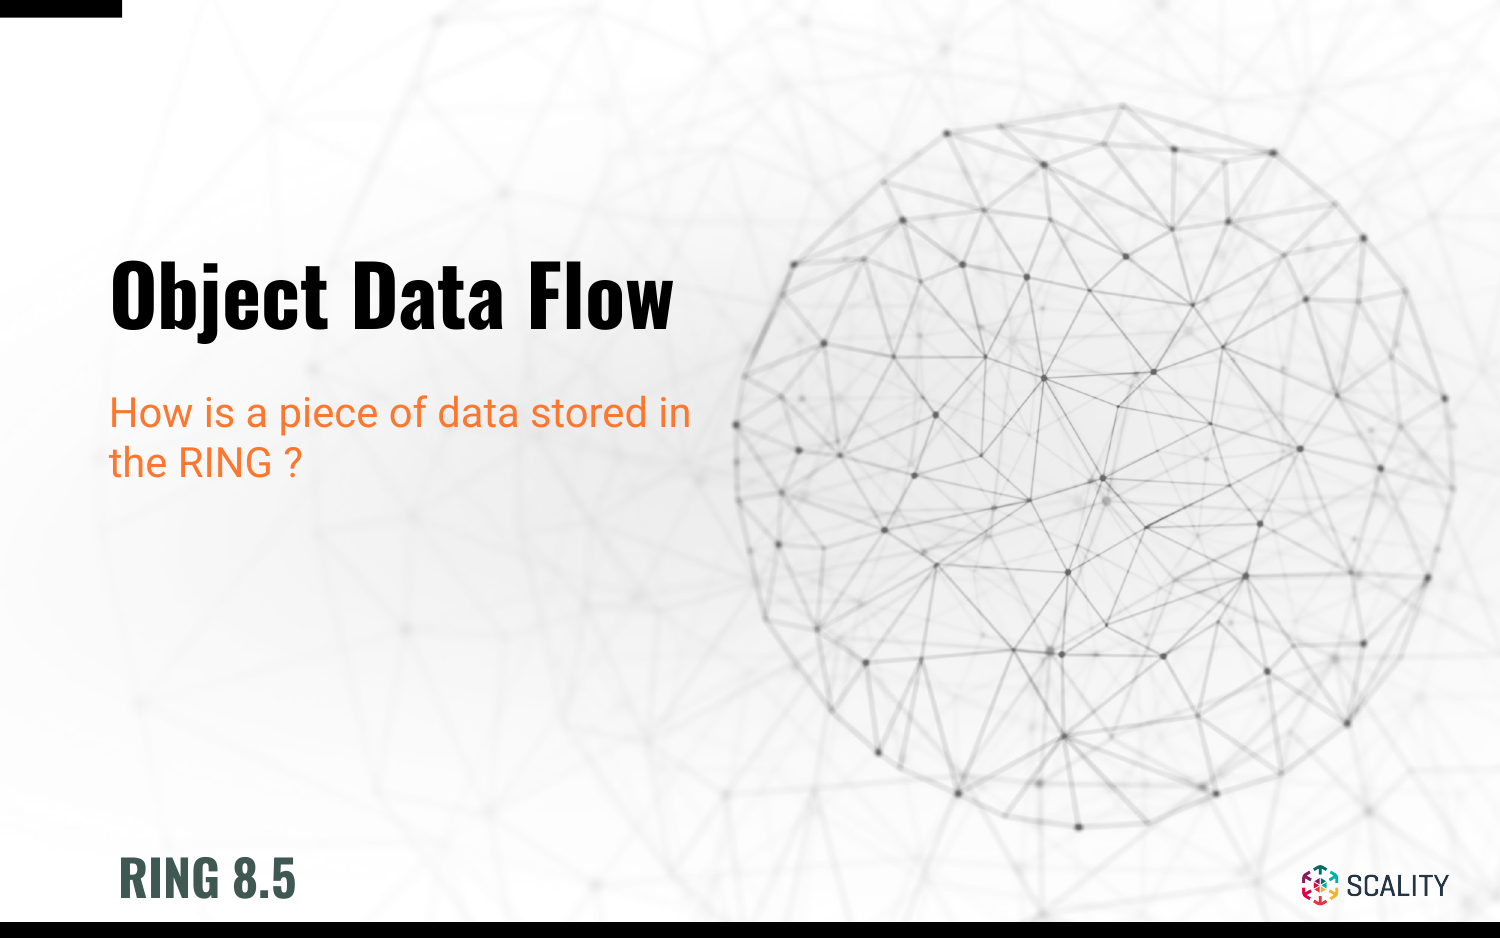

Object Data Flow
How is a piece of data stored in the RING ?
RING 8.5